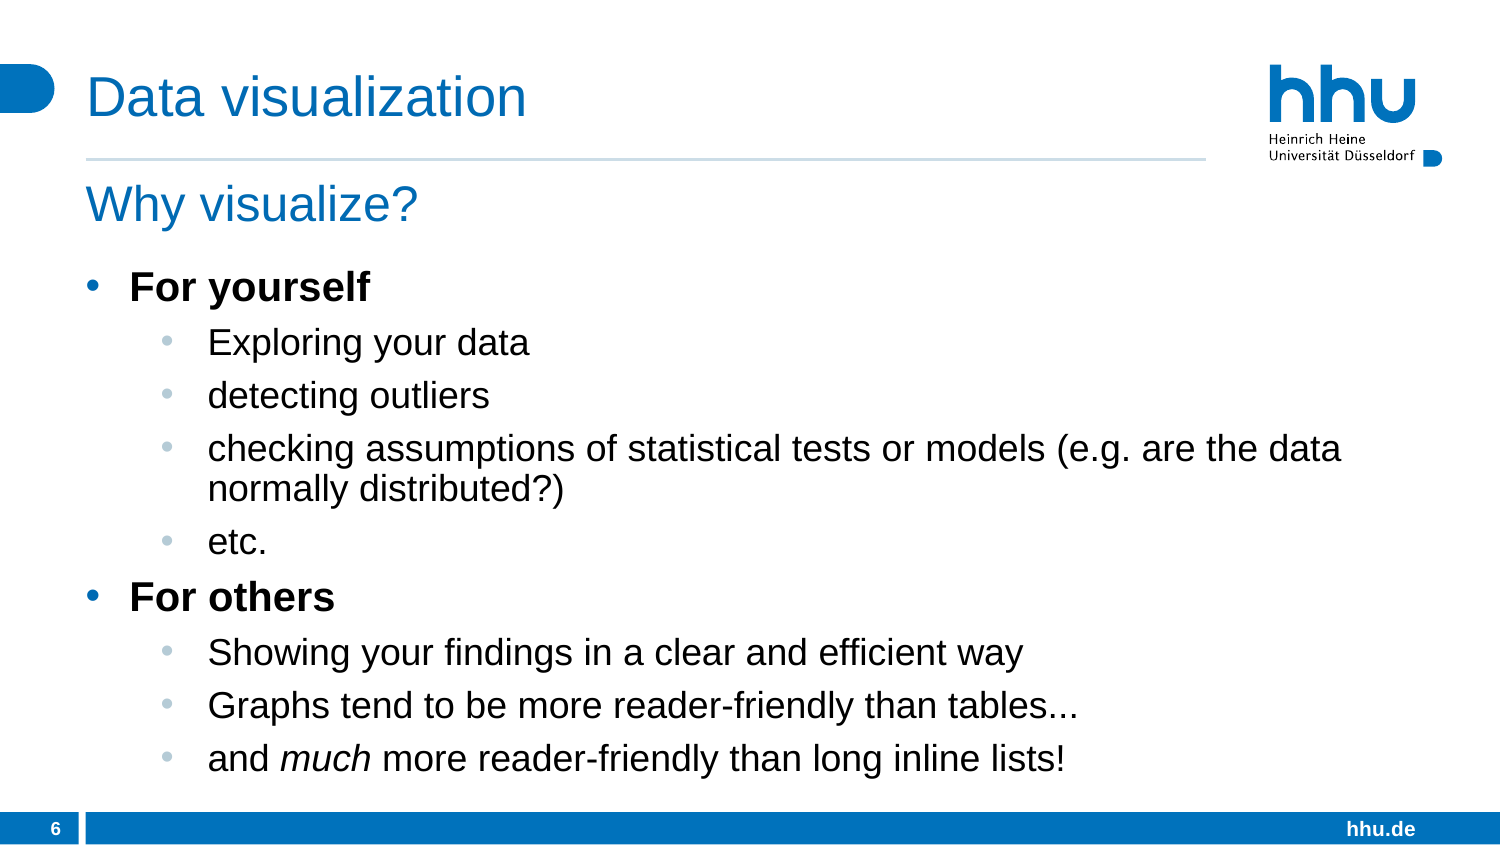

# Data visualization
Why visualize?
For yourself
Exploring your data
detecting outliers
checking assumptions of statistical tests or models (e.g. are the data normally distributed?)
etc.
For others
Showing your findings in a clear and efficient way
Graphs tend to be more reader-friendly than tables...
and much more reader-friendly than long inline lists!

6